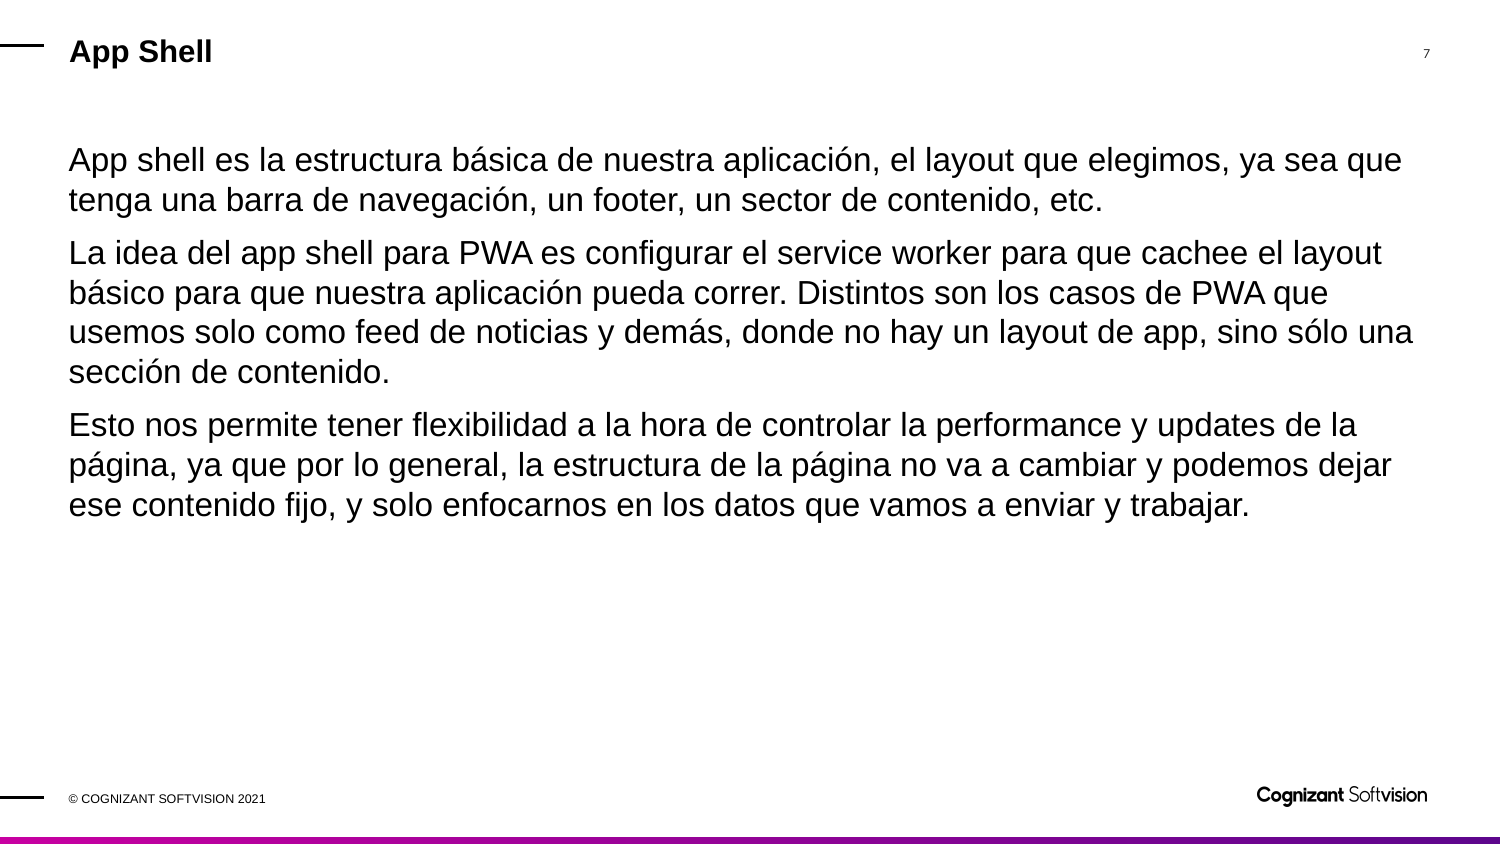

# App Shell
App shell es la estructura básica de nuestra aplicación, el layout que elegimos, ya sea que tenga una barra de navegación, un footer, un sector de contenido, etc.
La idea del app shell para PWA es configurar el service worker para que cachee el layout básico para que nuestra aplicación pueda correr. Distintos son los casos de PWA que usemos solo como feed de noticias y demás, donde no hay un layout de app, sino sólo una sección de contenido.
Esto nos permite tener flexibilidad a la hora de controlar la performance y updates de la página, ya que por lo general, la estructura de la página no va a cambiar y podemos dejar ese contenido fijo, y solo enfocarnos en los datos que vamos a enviar y trabajar.